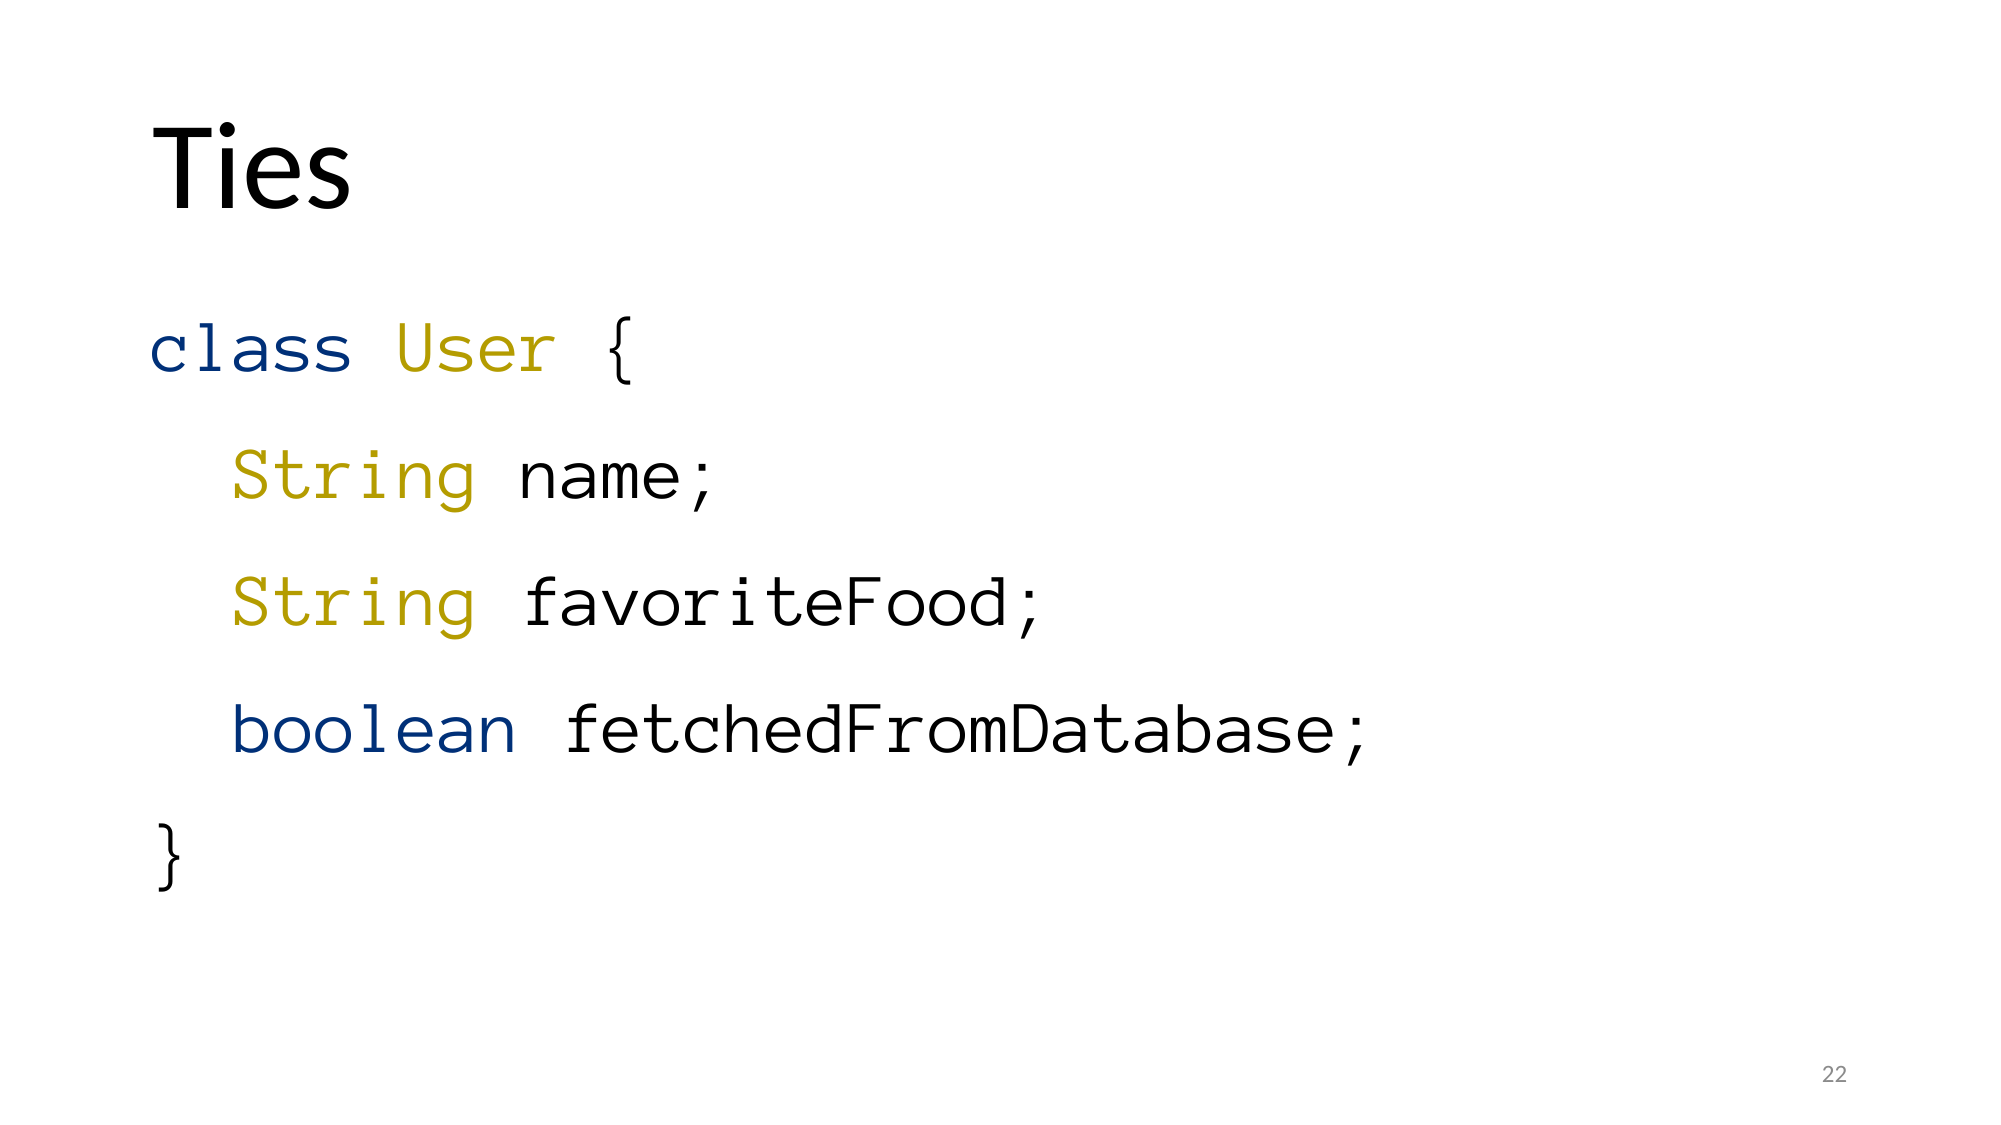

# Ties
class User {
  String name;
  String favoriteFood;
  boolean fetchedFromDatabase;
}
22